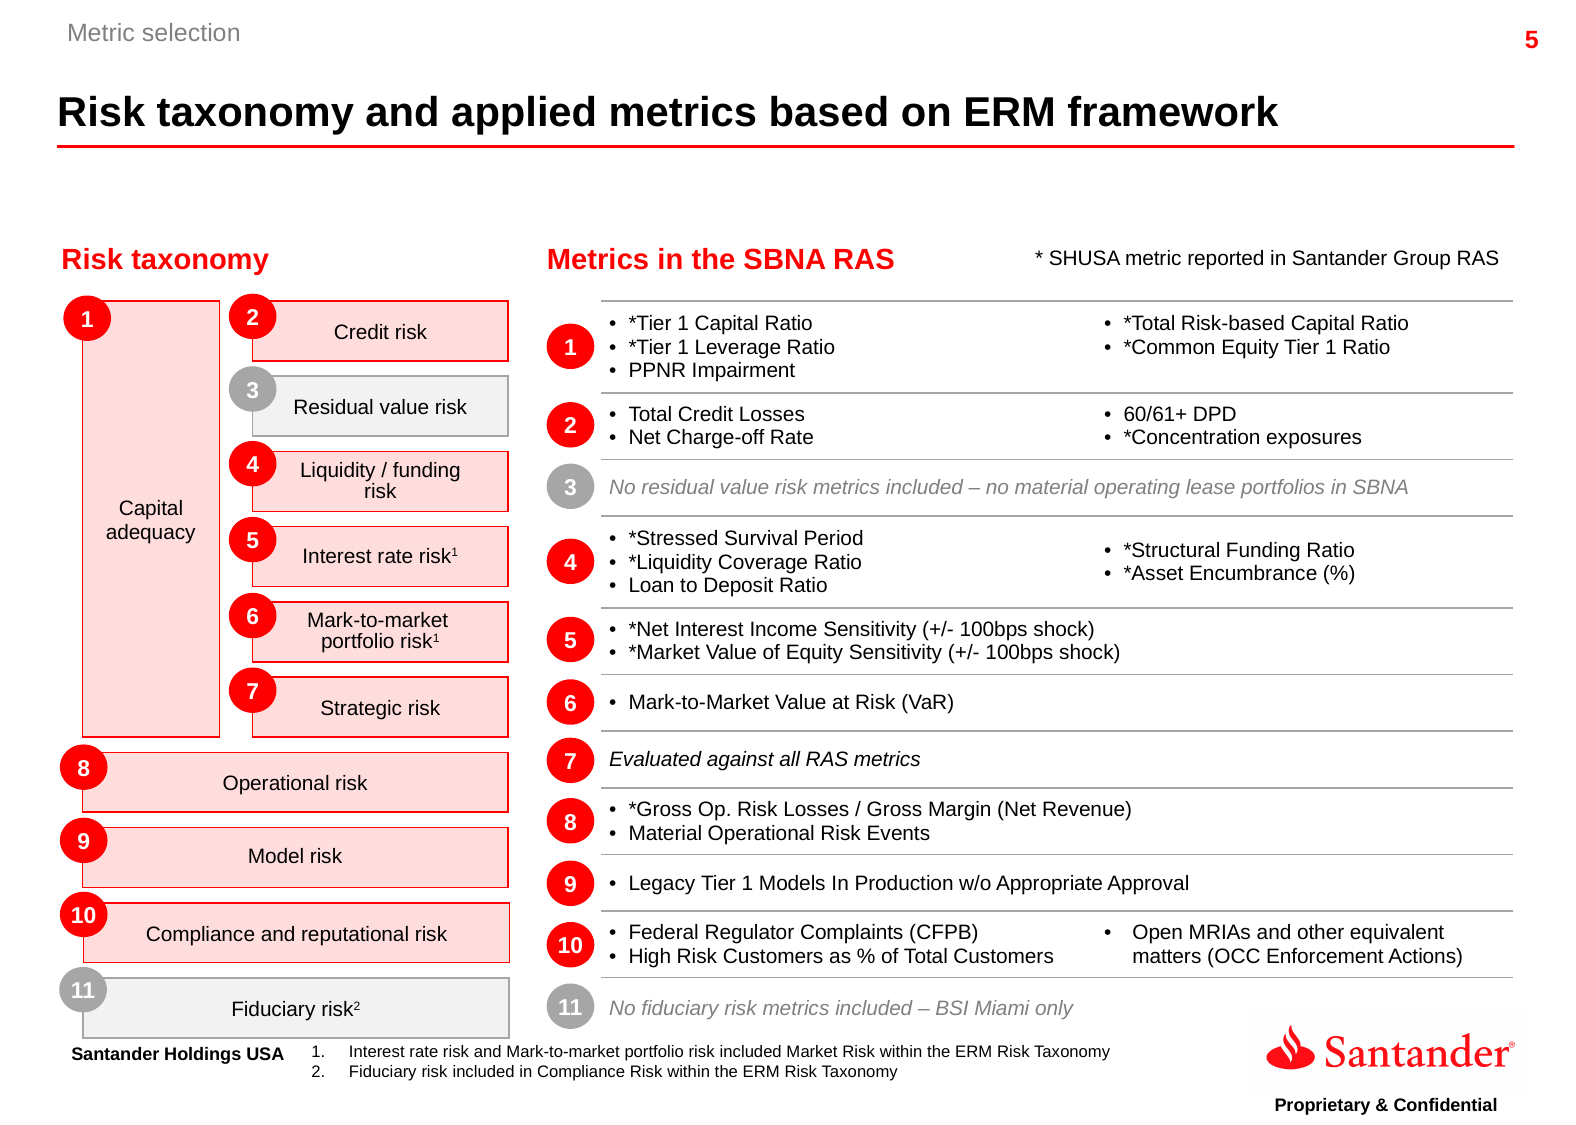

Metric selection
Risk taxonomy and applied metrics based on ERM framework
Risk taxonomy
Metrics in the SBNA RAS
* SHUSA metric reported in Santander Group RAS
2
1
Capital adequacy
Credit risk
| \*Tier 1 Capital Ratio \*Tier 1 Leverage Ratio PPNR Impairment | \*Total Risk-based Capital Ratio \*Common Equity Tier 1 Ratio |  |
| --- | --- | --- |
| Total Credit Losses Net Charge-off Rate | 60/61+ DPD \*Concentration exposures |  |
| No residual value risk metrics included – no material operating lease portfolios in SBNA |  |  |
| \*Stressed Survival Period \*Liquidity Coverage Ratio Loan to Deposit Ratio | \*Structural Funding Ratio \*Asset Encumbrance (%) |  |
| \*Net Interest Income Sensitivity (+/- 100bps shock) \*Market Value of Equity Sensitivity (+/- 100bps shock) |  |  |
| Mark-to-Market Value at Risk (VaR) |  |  |
| Evaluated against all RAS metrics |  |  |
| \*Gross Op. Risk Losses / Gross Margin (Net Revenue) Material Operational Risk Events |  |  |
| Legacy Tier 1 Models In Production w/o Appropriate Approval |  |  |
| Federal Regulator Complaints (CFPB) High Risk Customers as % of Total Customers | Open MRIAs and other equivalent matters (OCC Enforcement Actions) |  |
| No fiduciary risk metrics included – BSI Miami only |  |  |
1
3
Residual value risk
2
4
Liquidity / funding risk
3
5
Interest rate risk1
4
6
Mark-to-market
portfolio risk1
5
7
Strategic risk
6
7
8
Operational risk
8
9
Model risk
9
10
Compliance and reputational risk
10
11
Fiduciary risk2
11
Interest rate risk and Mark-to-market portfolio risk included Market Risk within the ERM Risk Taxonomy
Fiduciary risk included in Compliance Risk within the ERM Risk Taxonomy